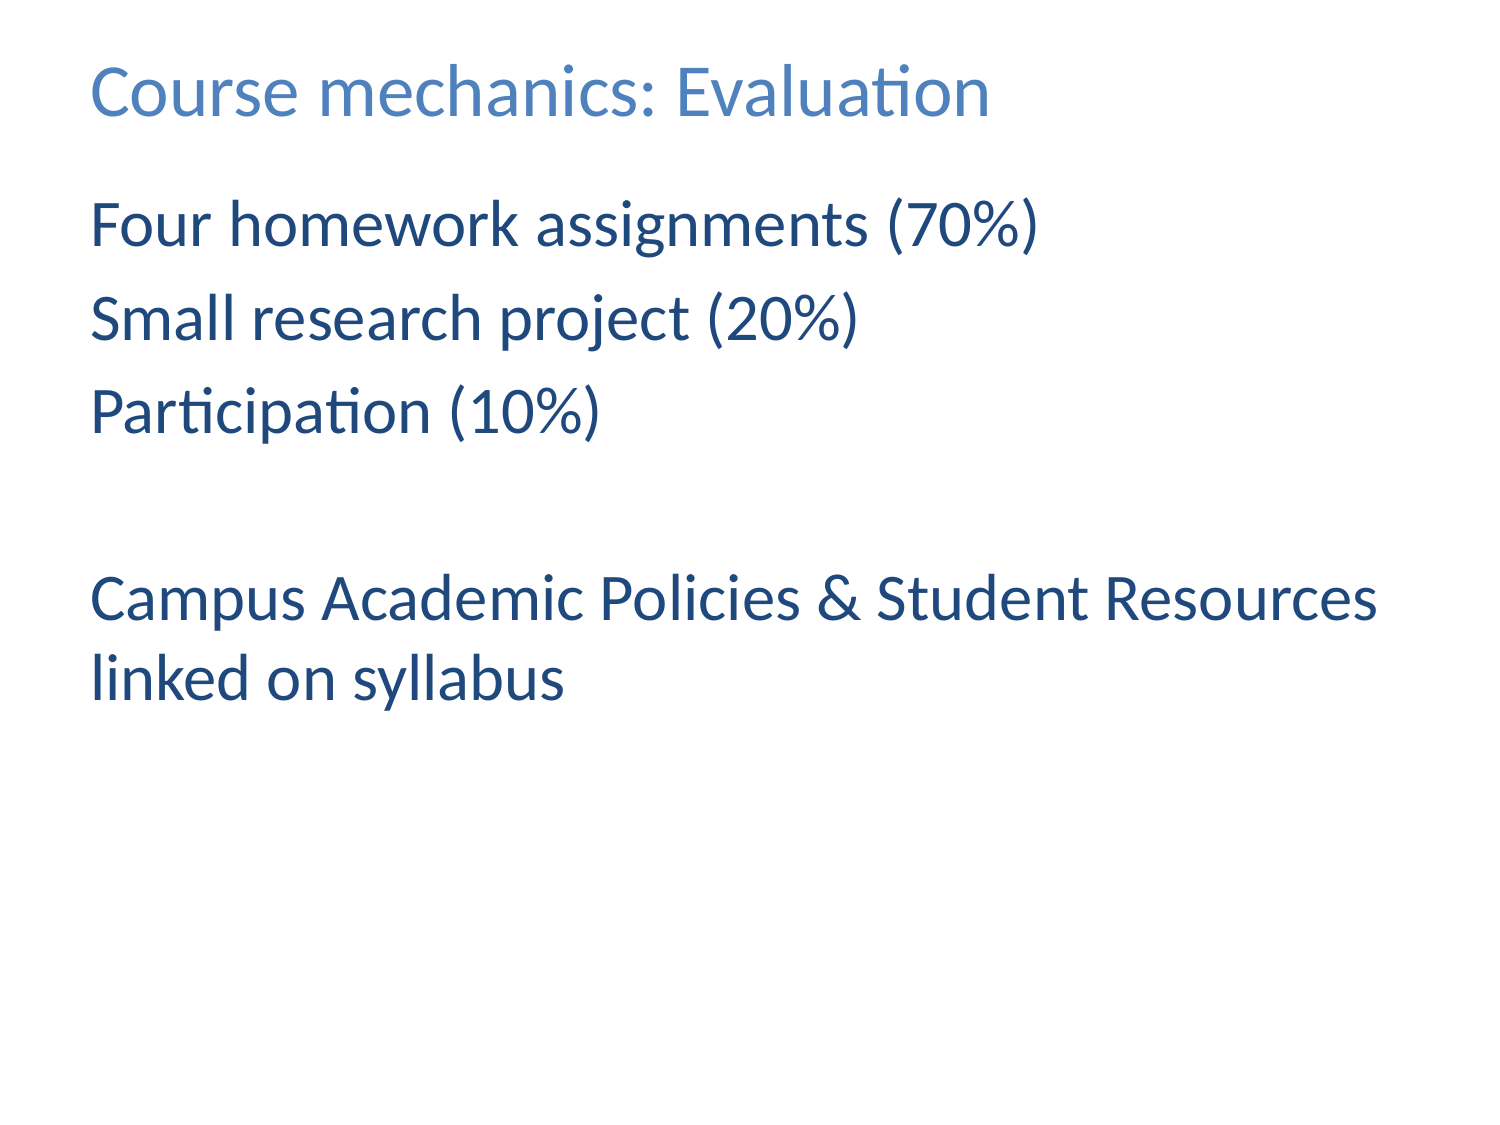

# Course mechanics: Evaluation
Four homework assignments (70%)
Small research project (20%)
Participation (10%)

Campus Academic Policies & Student Resources linked on syllabus